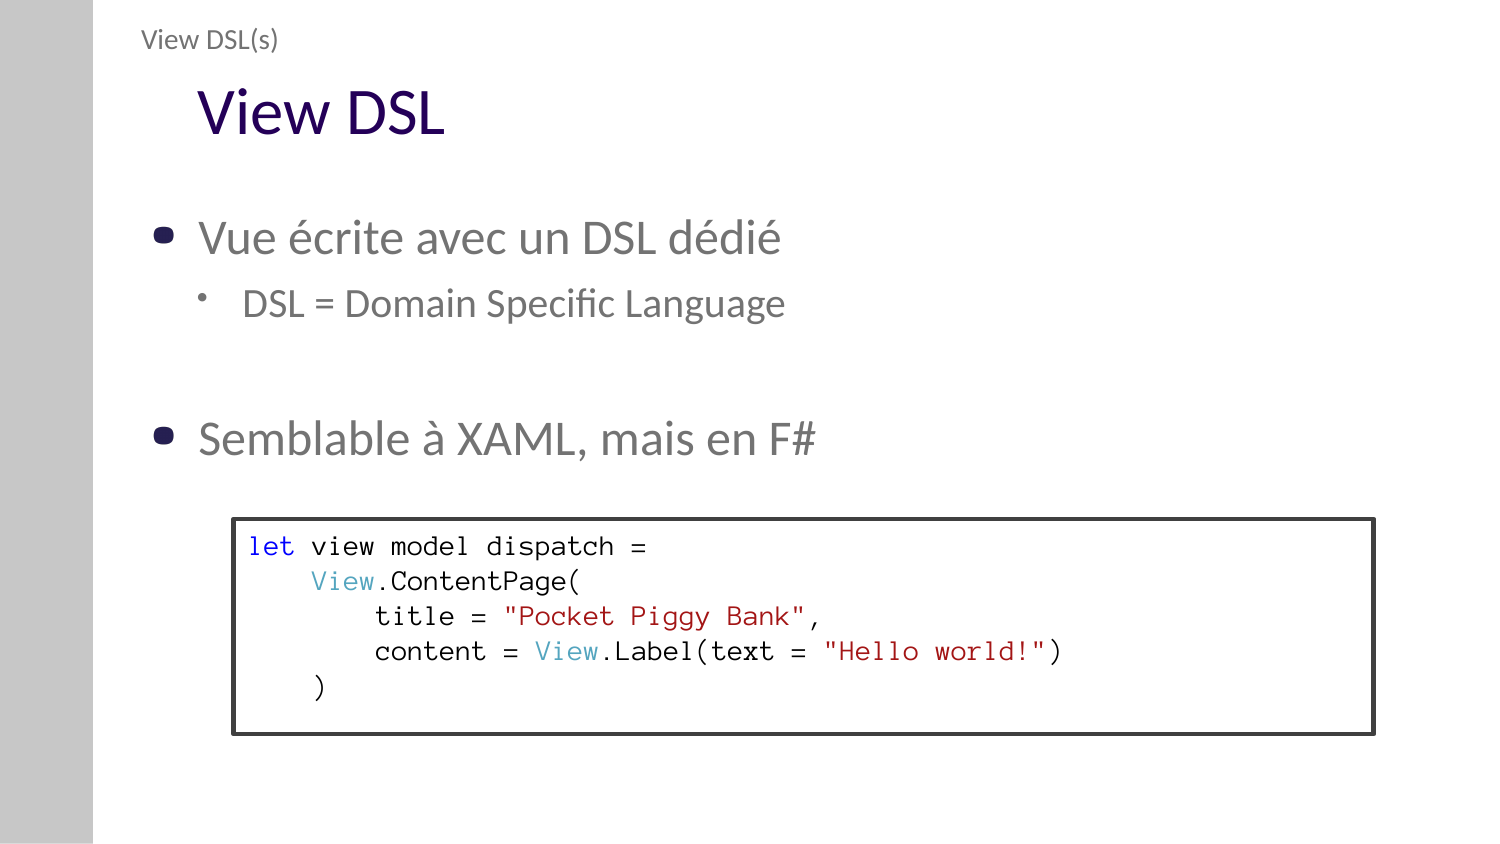

View DSL(s)
# View DSL
Vue écrite avec un DSL dédié
DSL = Domain Specific Language

Semblable à XAML, mais en F#
let view model dispatch =
    View.ContentPage(
        title = "Pocket Piggy Bank",
        content = View.Label(text = "Hello world!")
    )